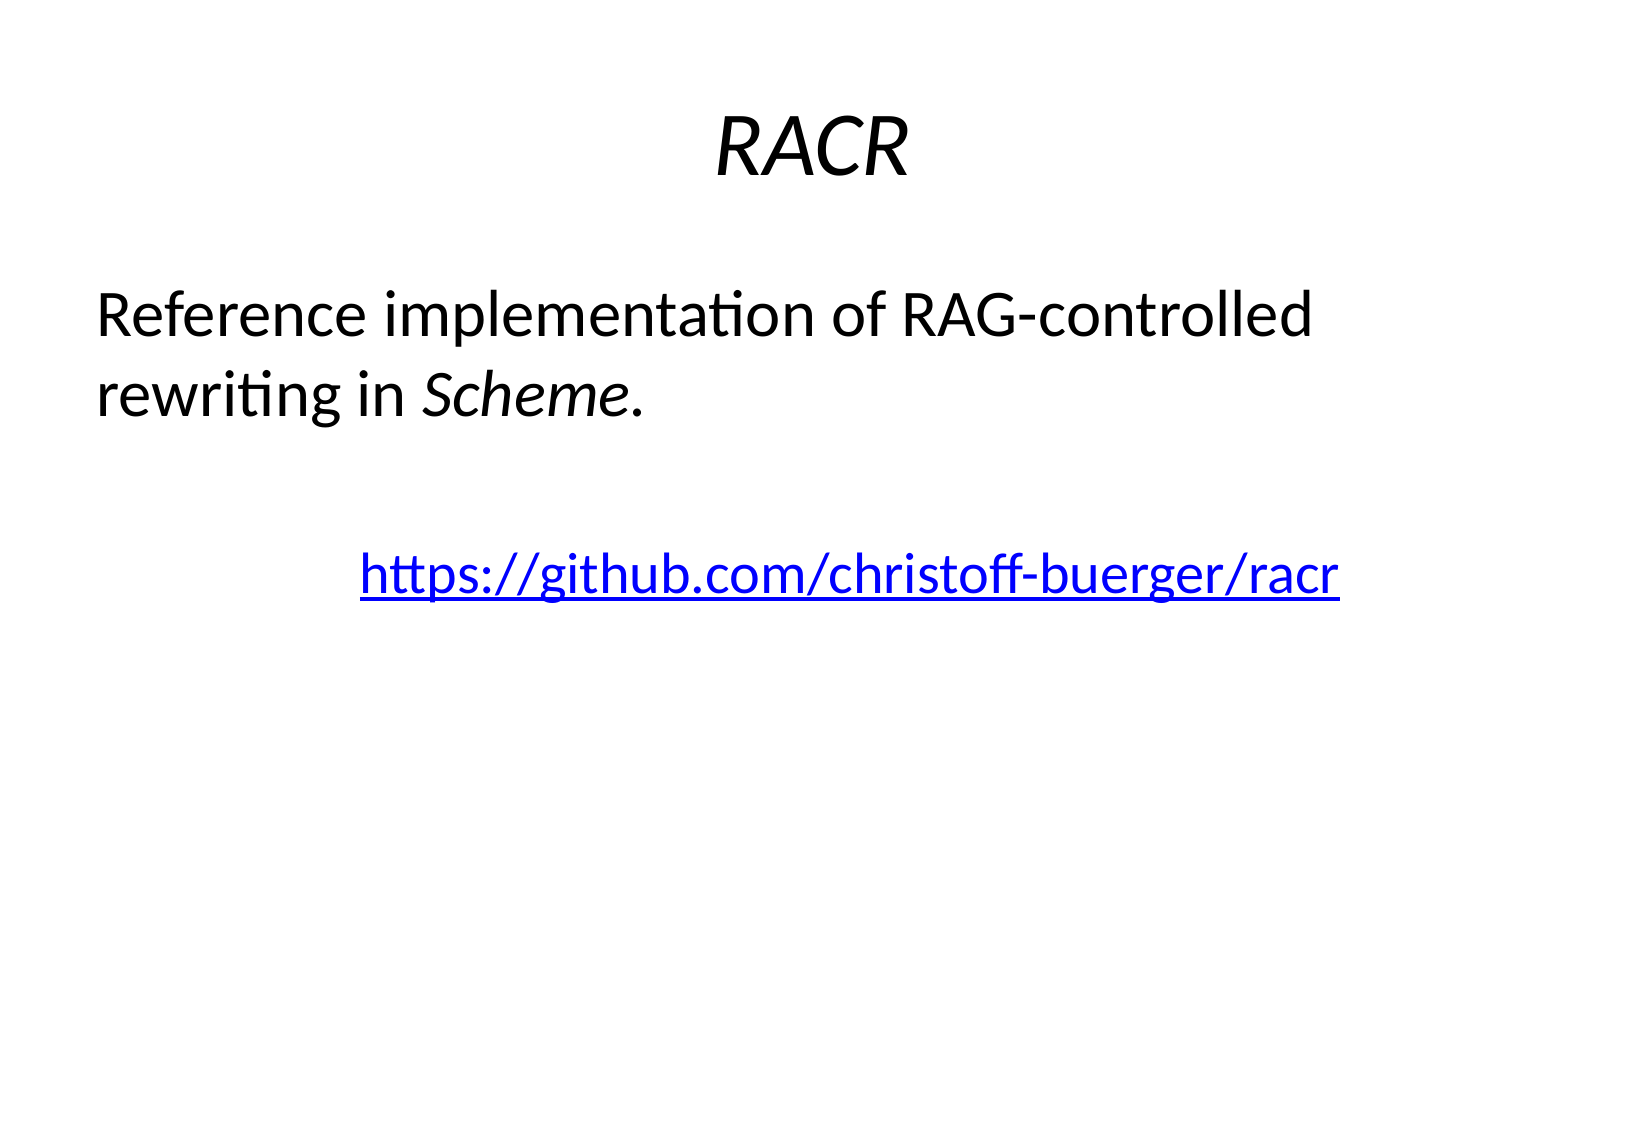

# RACR
Reference implementation of RAG-controlled 	rewriting in Scheme.

https://github.com/christoff-buerger/racr